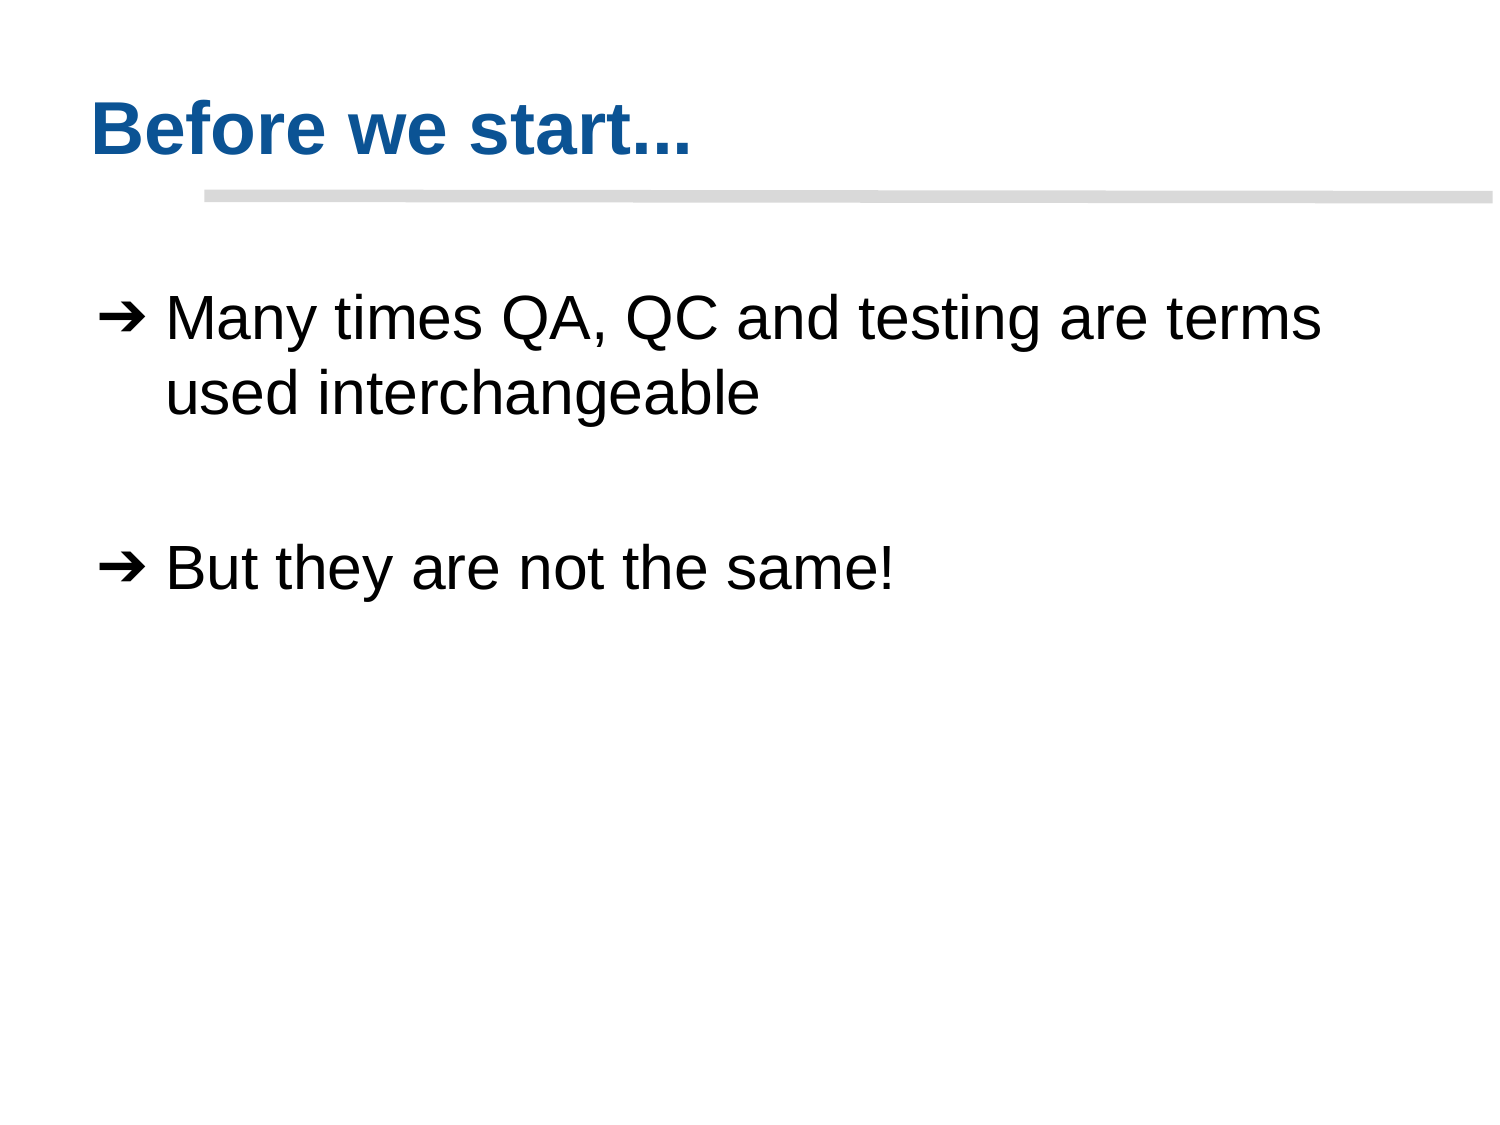

# Before we start...
Many times QA, QC and testing are terms used interchangeable

But they are not the same!